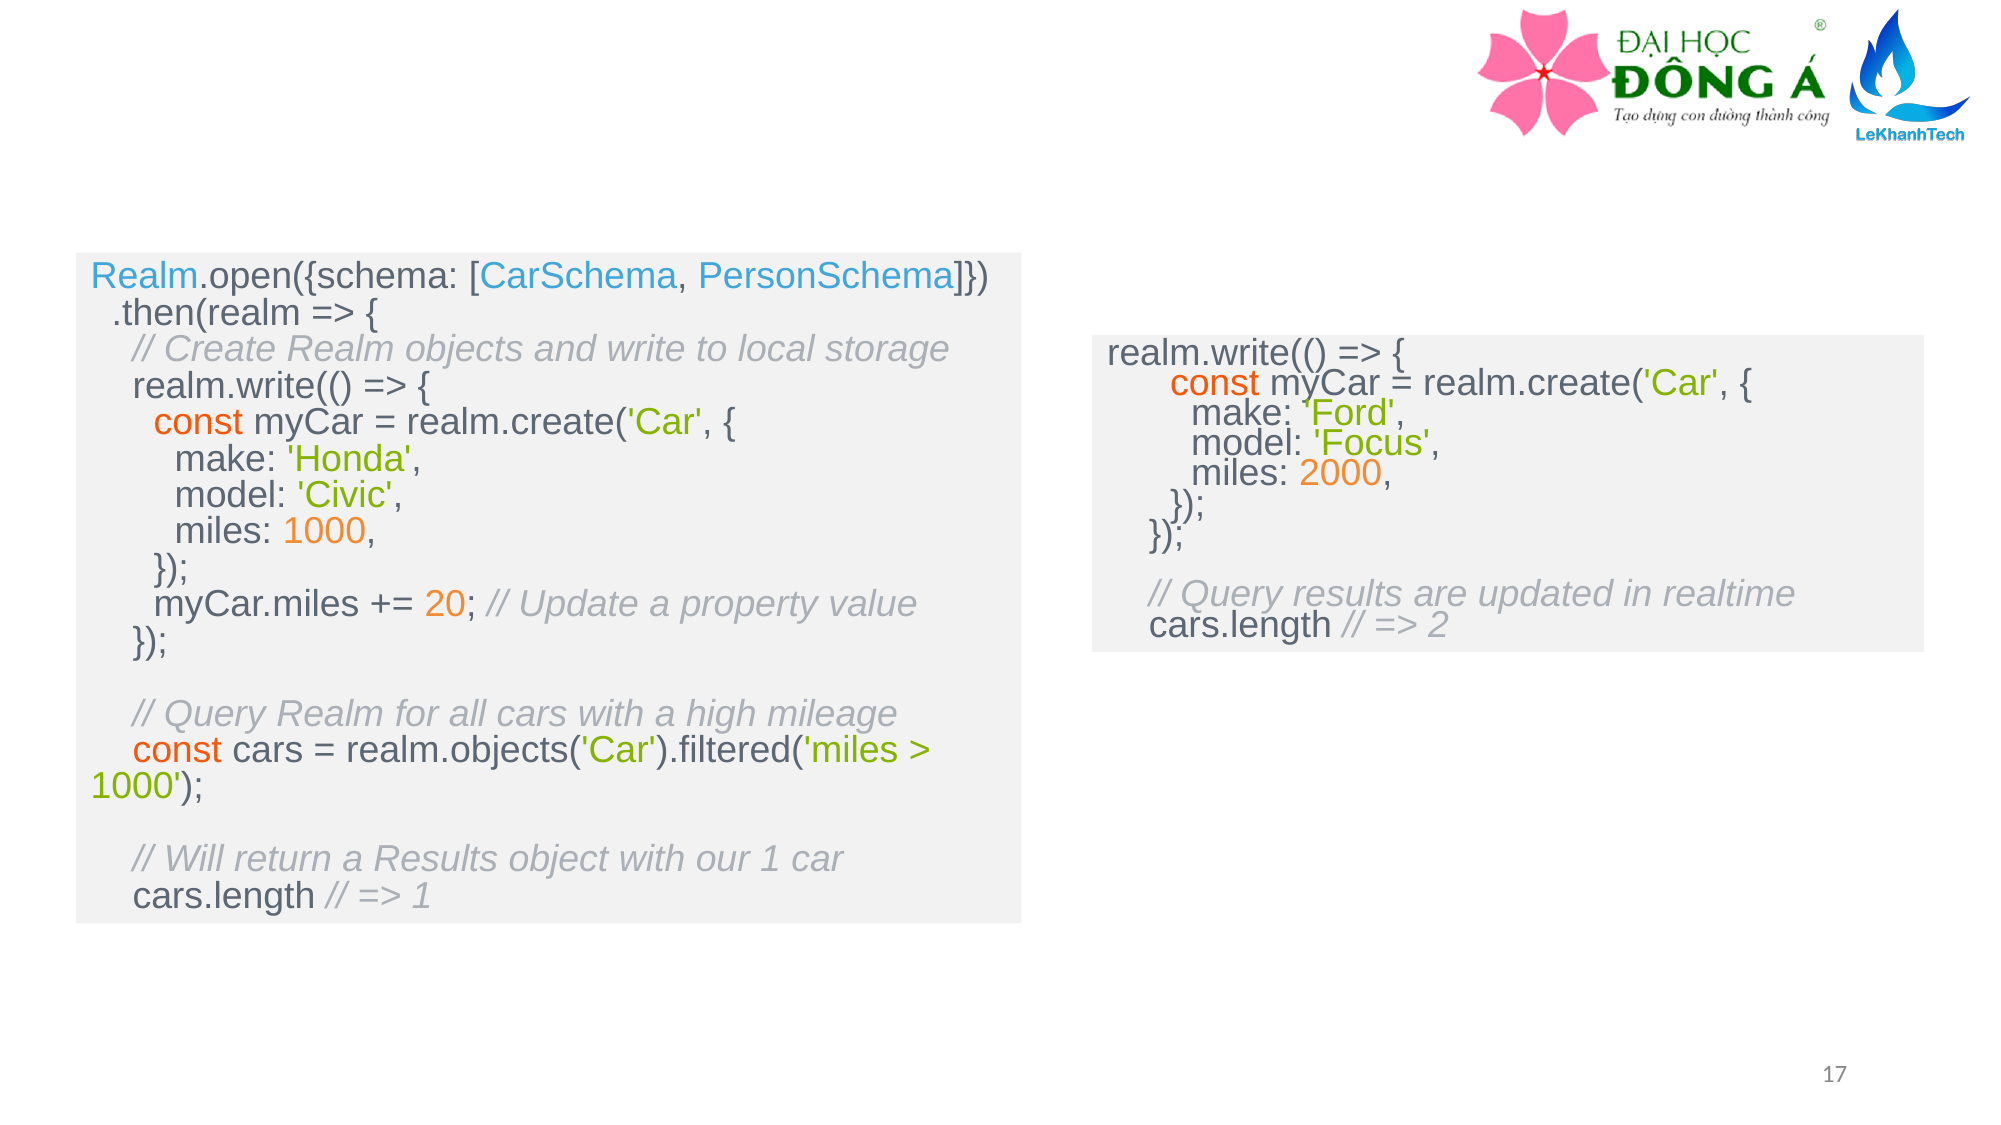

Realm.open({schema: [CarSchema, PersonSchema]})
  .then(realm => {
    // Create Realm objects and write to local storage
    realm.write(() => {
      const myCar = realm.create('Car', {
        make: 'Honda',
        model: 'Civic',
        miles: 1000,
      });
      myCar.miles += 20; // Update a property value
    });

    // Query Realm for all cars with a high mileage
    const cars = realm.objects('Car').filtered('miles > 1000');

    // Will return a Results object with our 1 car
    cars.length // => 1
realm.write(() => {
      const myCar = realm.create('Car', {
        make: 'Ford',
        model: 'Focus',
        miles: 2000,
      });
    });

    // Query results are updated in realtime
    cars.length // => 2
17